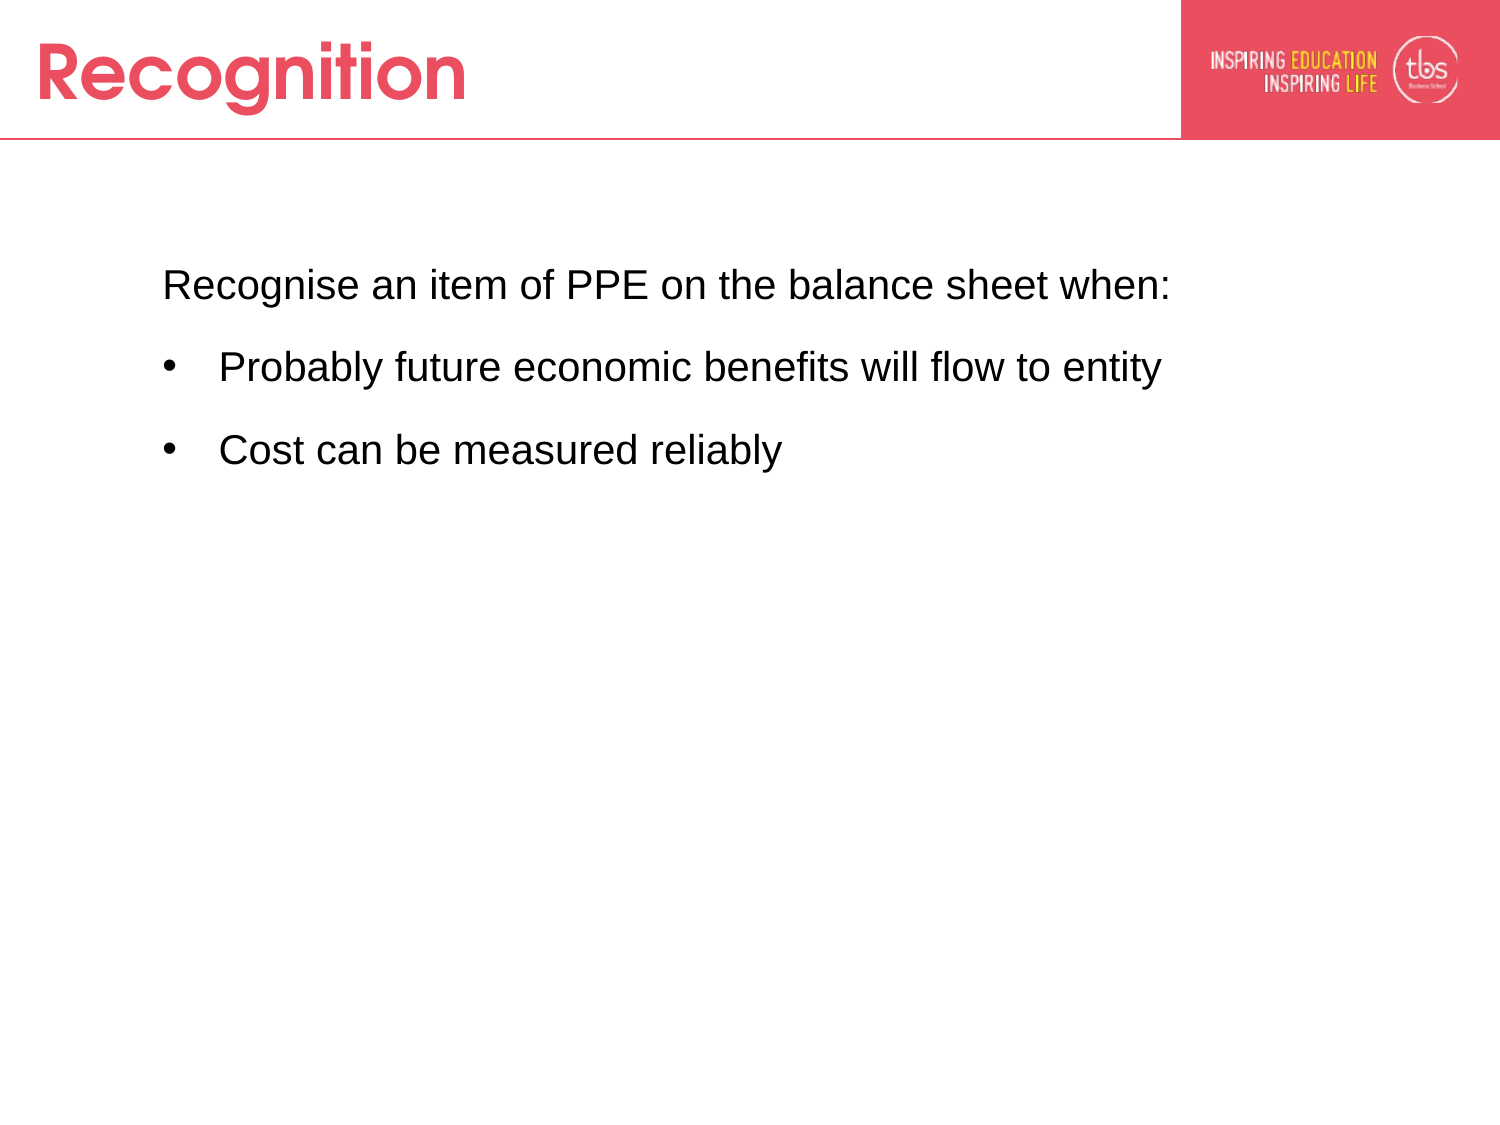

# Recognition

Recognise an item of PPE on the balance sheet when:
Probably future economic benefits will flow to entity
Cost can be measured reliably